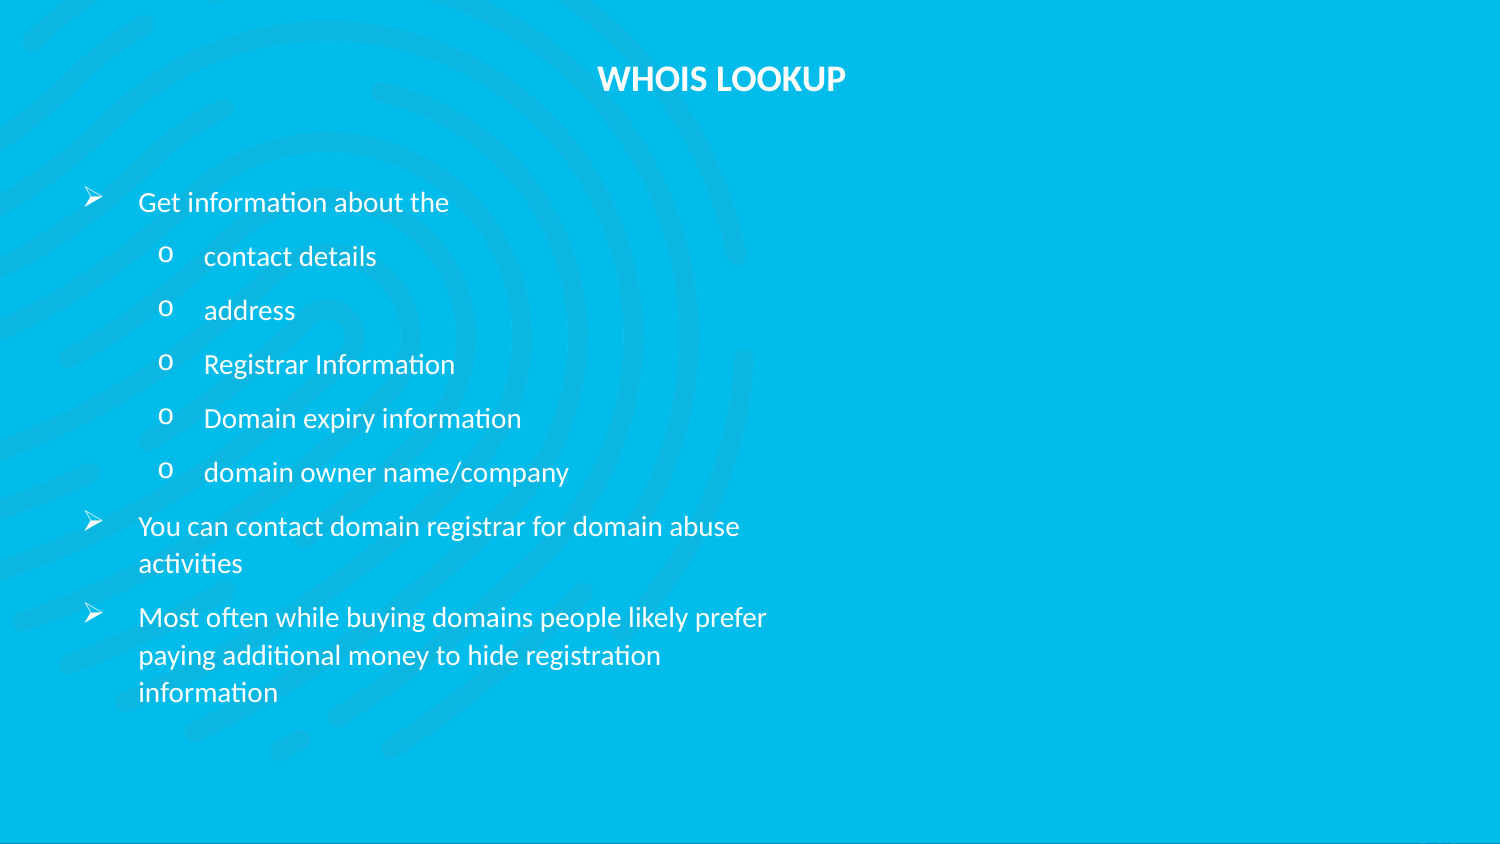

WHOIS LOOKUP
Get information about the
contact details
address
Registrar Information
Domain expiry information
domain owner name/company
You can contact domain registrar for domain abuse activities
Most often while buying domains people likely prefer paying additional money to hide registration information